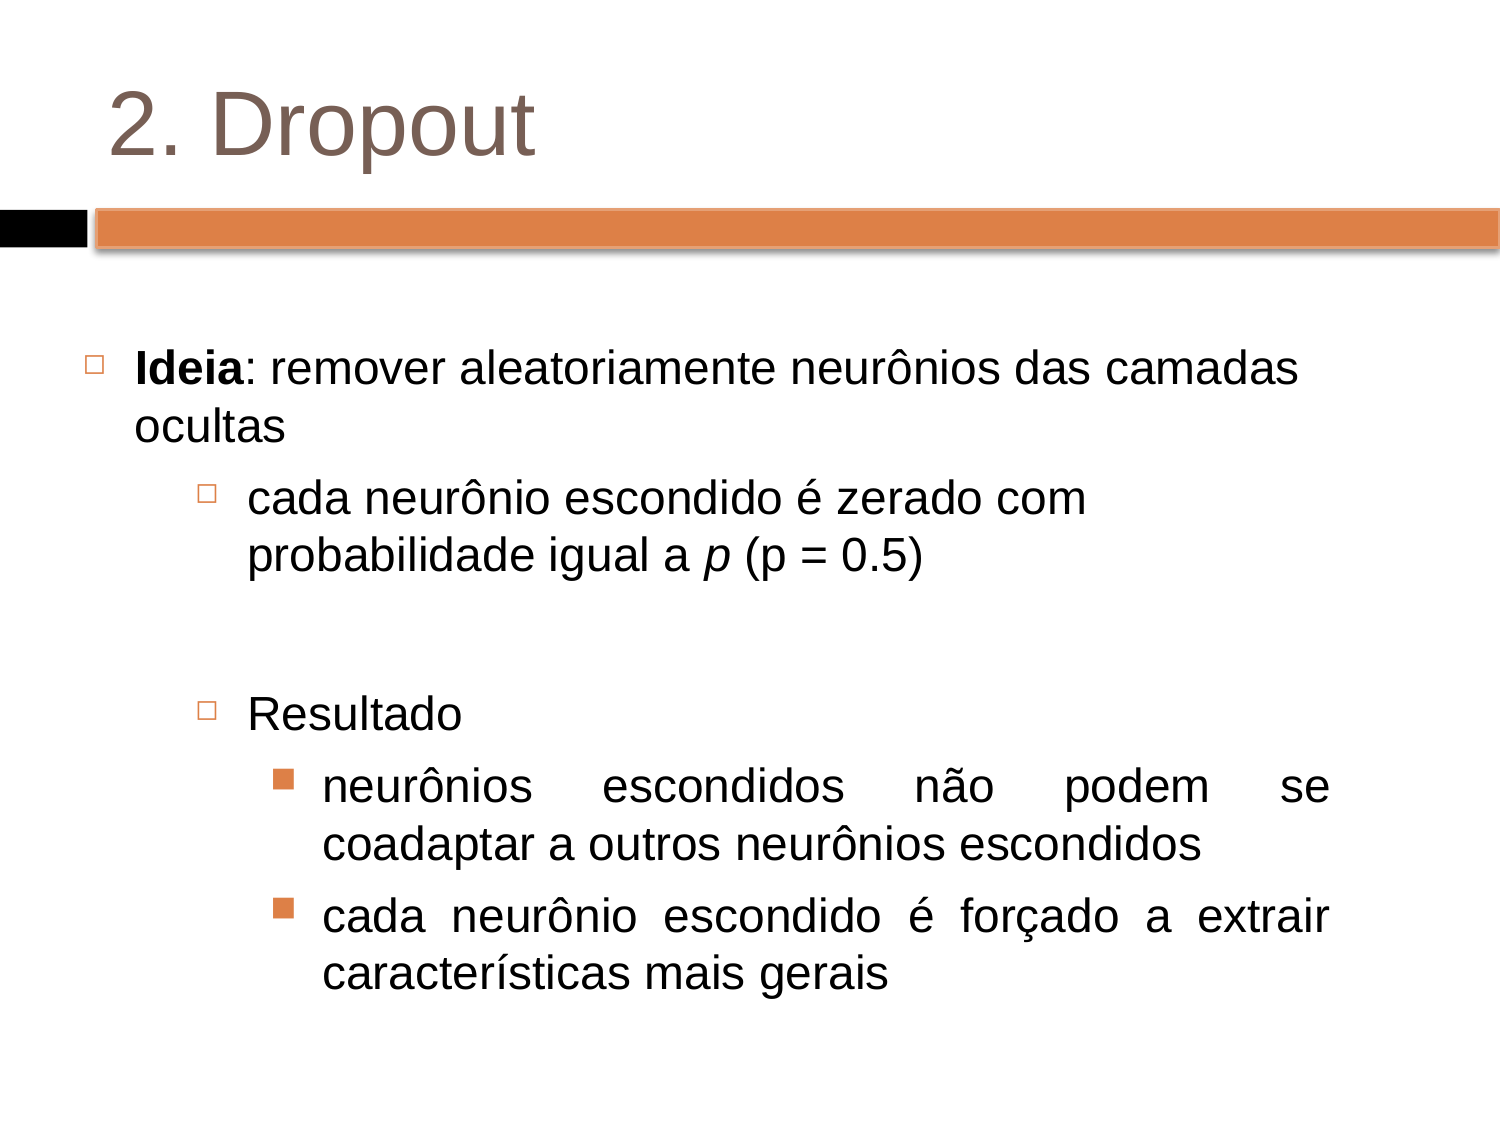

# 2. Dropout

Ideia: remover aleatoriamente neurônios das camadas ocultas
cada neurônio escondido é zerado com probabilidade igual a p (p = 0.5)

Resultado
neurônios escondidos não podem se coadaptar a outros neurônios escondidos
cada neurônio escondido é forçado a extrair características mais gerais
29